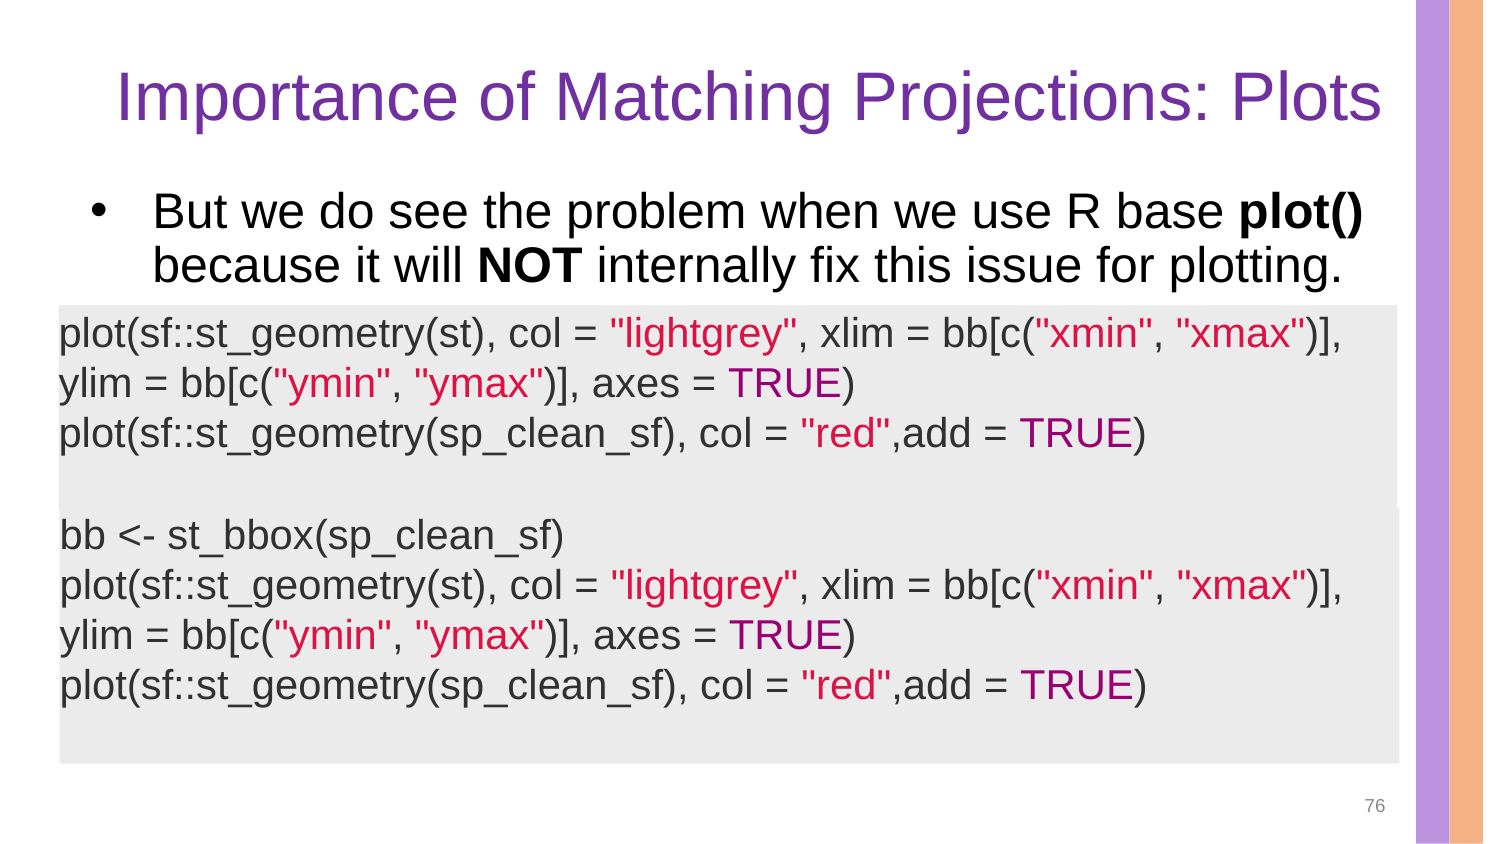

# Importance of Matching Projections: Plots
But we do see the problem when we use R base plot() because it will NOT internally fix this issue for plotting.
plot(sf::st_geometry(st), col = "lightgrey", xlim = bb[c("xmin", "xmax")], ylim = bb[c("ymin", "ymax")], axes = TRUE)
plot(sf::st_geometry(sp_clean_sf), col = "red",add = TRUE)
plot( sf::st_geometry(st), col = "lightgrey", xlim = bb[c("xmin", "xmax")], ylim = bb[c("ymin", "ymax")], axes = TRUE)
plot(sf::st_geometry(sp_clean_sf), col = "red",add = TRUE)

bb <- st_bbox(sp_clean_sf)
plot( sf::st_geometry(st), col = "lightgrey", xlim = bb[c("xmin", "xmax")], ylim = bb[c("ymin", "ymax")], axes = TRUE)
plot(sf::st_geometry(sp_clean_sf), col = "red",add = TRUE)

bb <- st_bbox(sp_clean_sf)
plot(sf::st_geometry(st), col = "lightgrey", xlim = bb[c("xmin", "xmax")], ylim = bb[c("ymin", "ymax")], axes = TRUE)
plot(sf::st_geometry(sp_clean_sf), col = "red",add = TRUE)
76